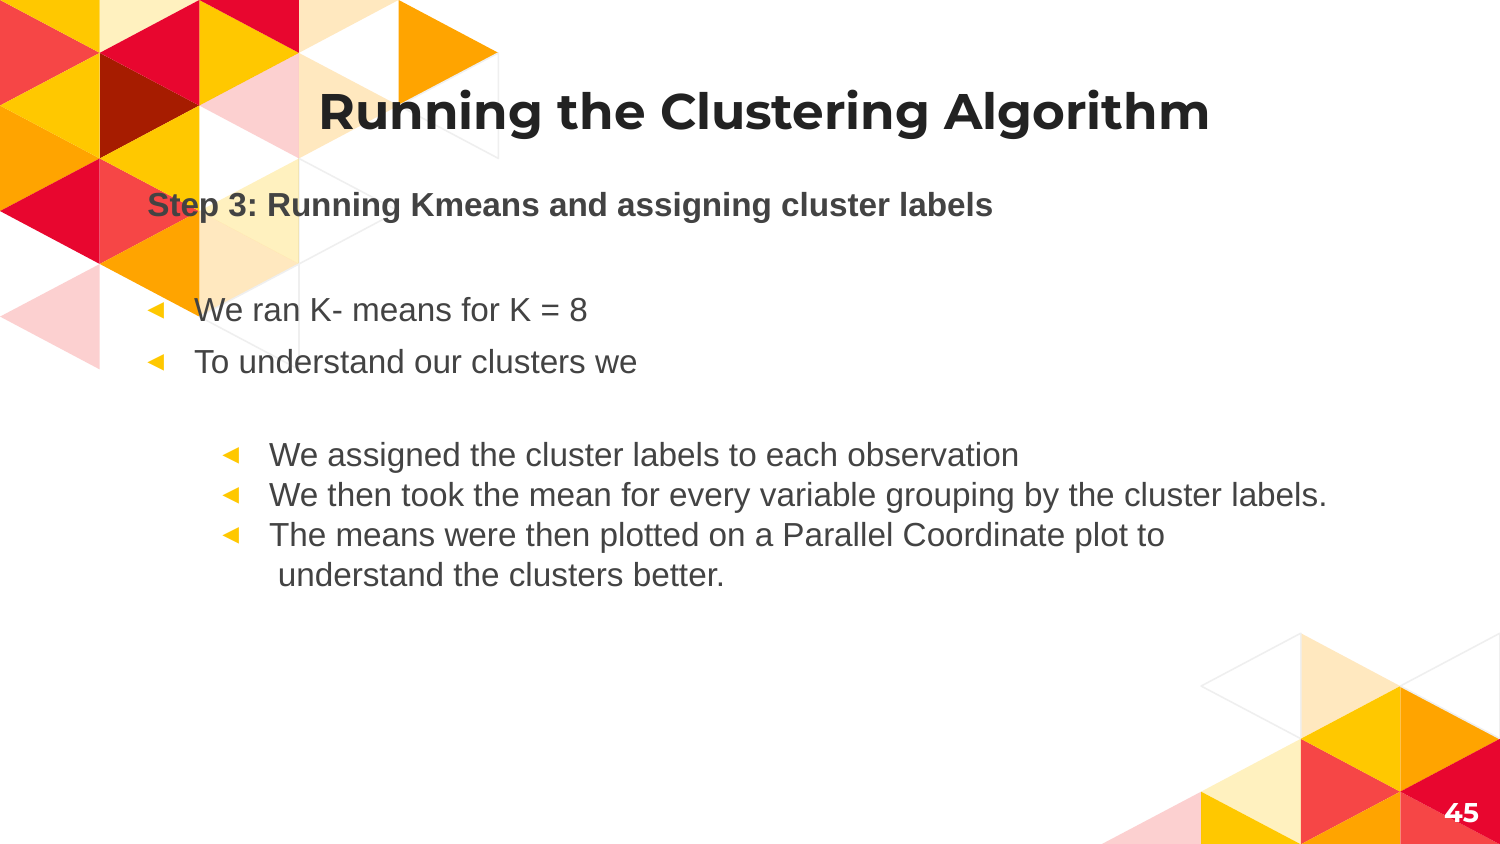

# Running the Clustering Algorithm
Step 3: Running Kmeans and assigning cluster labels

We ran K- means for K = 8
To understand our clusters we

We assigned the cluster labels to each observation
We then took the mean for every variable grouping by the cluster labels.
The means were then plotted on a Parallel Coordinate plot to
      understand the clusters better.

45